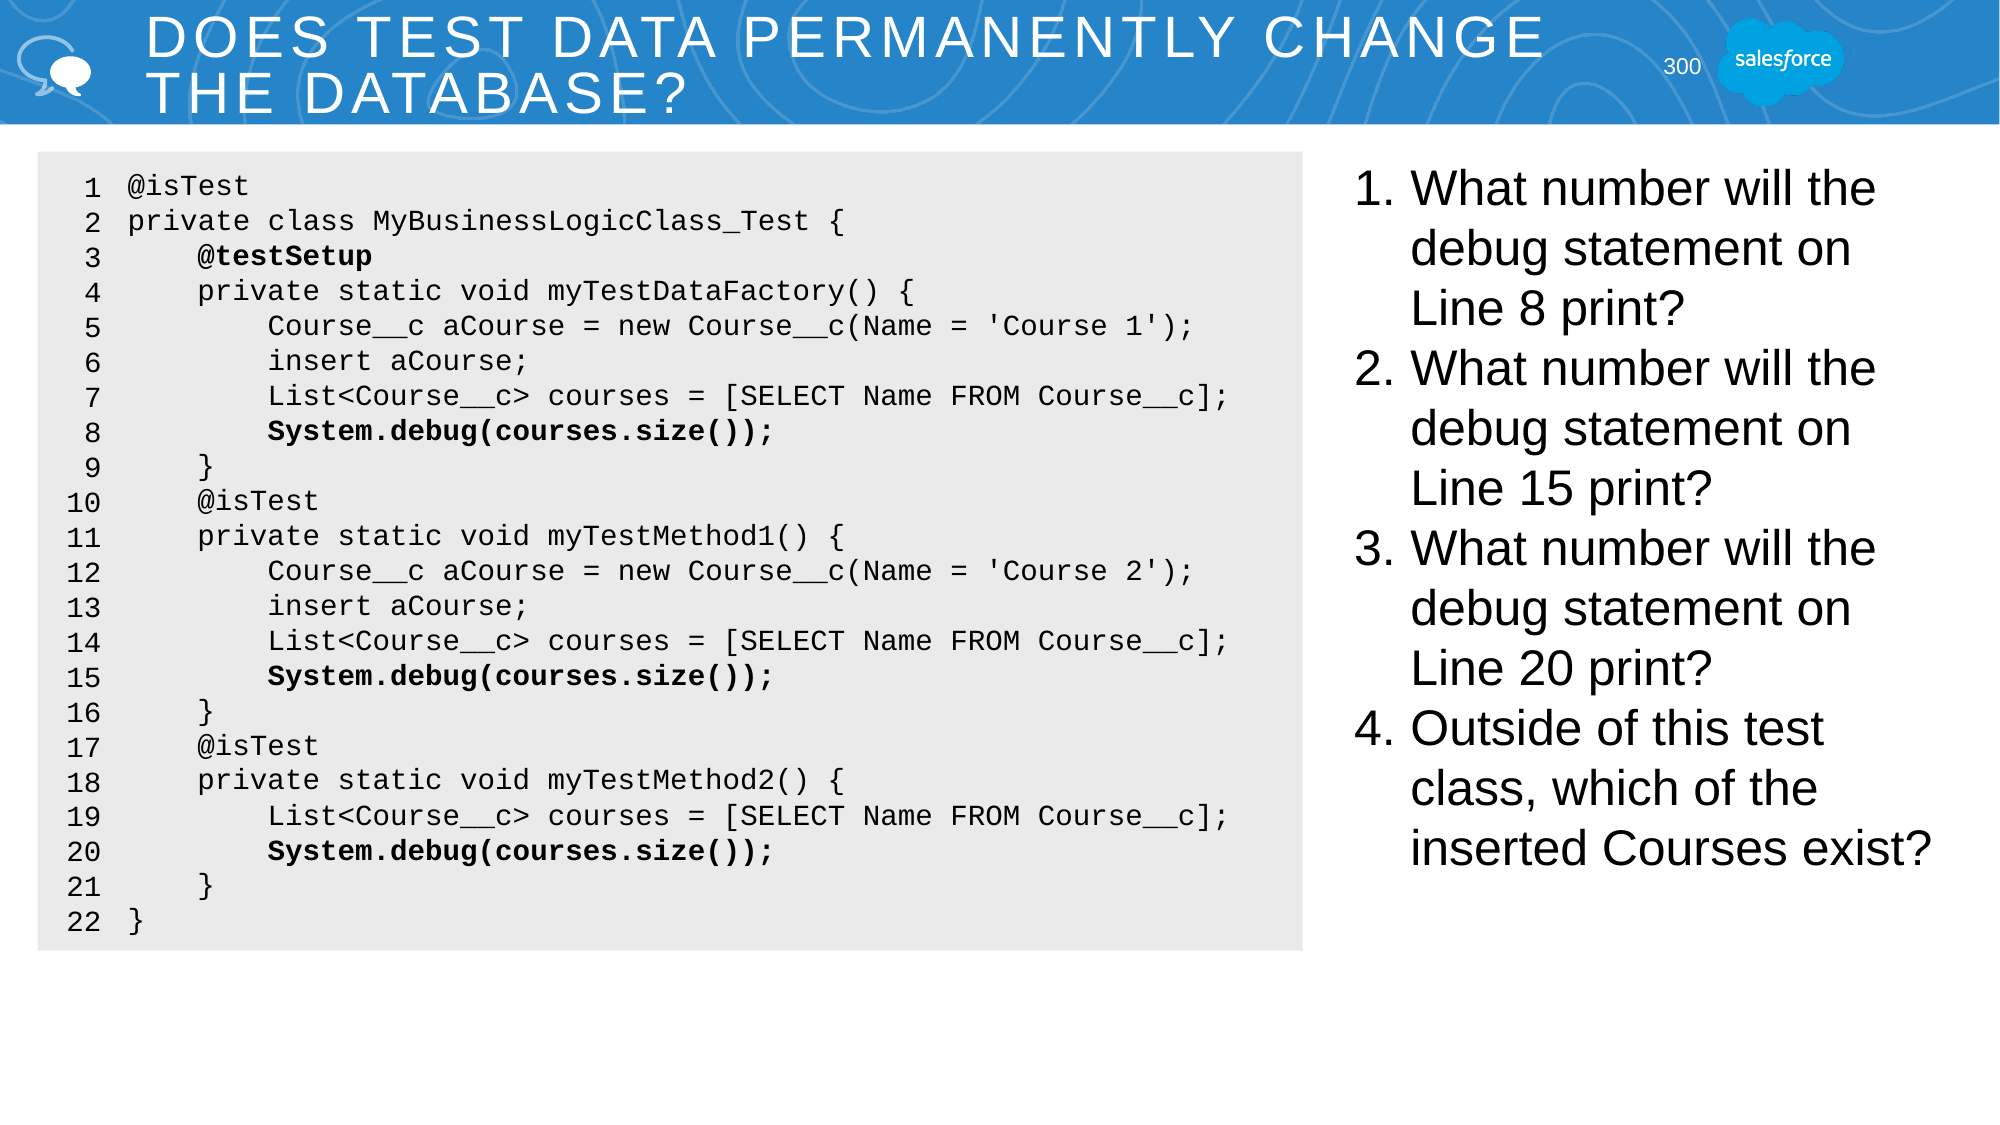

# Does Test Data Permanently Change the Database?
300
What number will the debug statement on Line 8 print?
What number will the debug statement on Line 15 print?
What number will the debug statement on Line 20 print?
Outside of this test class, which of the inserted Courses exist?
@isTest
private class MyBusinessLogicClass_Test {
    @testSetup
    private static void myTestDataFactory() {
        Course__c aCourse = new Course__c(Name = 'Course 1');
        insert aCourse;
        List<Course__c> courses = [SELECT Name FROM Course__c];
        System.debug(courses.size());
    }
    @isTest
    private static void myTestMethod1() {
        Course__c aCourse = new Course__c(Name = 'Course 2');
        insert aCourse;
        List<Course__c> courses = [SELECT Name FROM Course__c];
        System.debug(courses.size());
    }
    @isTest
    private static void myTestMethod2() {
        List<Course__c> courses = [SELECT Name FROM Course__c];
        System.debug(courses.size());
    }
}
1
2
3
4
5
6
7
8
9
10
11
12
13
14
15
16
17
18
19
20
21
22